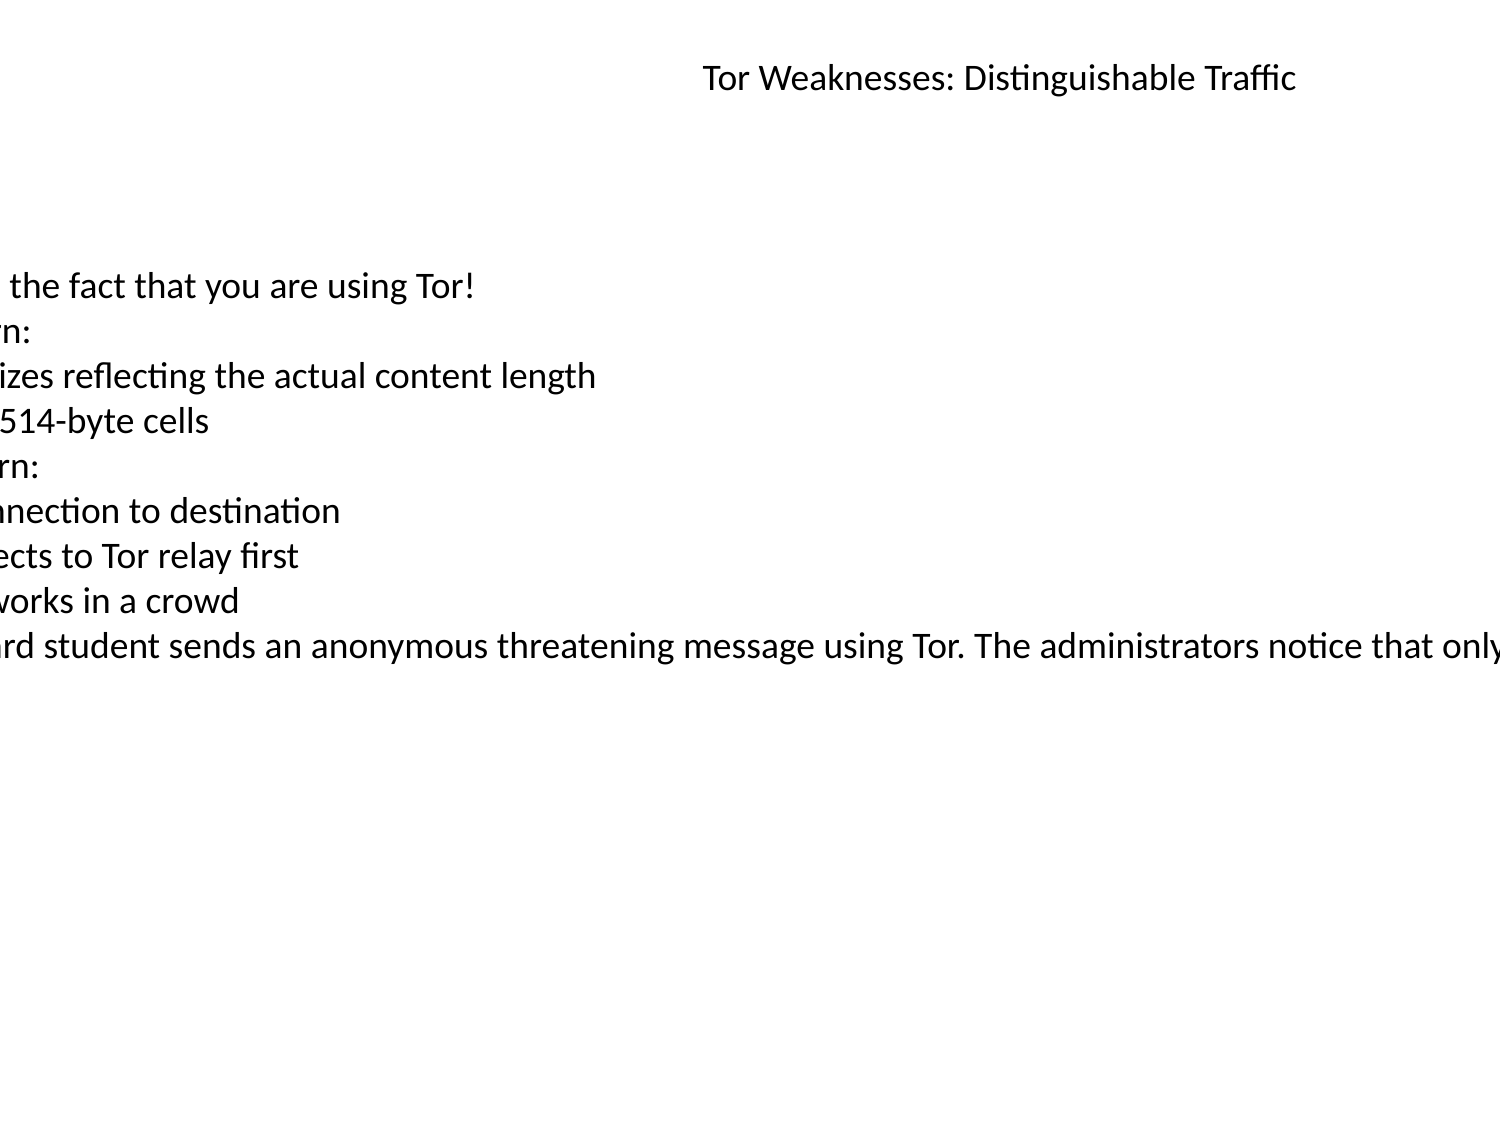

Tor Weaknesses: Distinguishable Traffic
Tor does not hide the fact that you are using Tor!
Packet Size Pattern:
HTTPS: Variable sizes reflecting the actual content length
Tor: Always fixed 514-byte cells
Connection Pattern:
HTTPS: Direct connection to destination
Tor: Always connects to Tor relay first
Anonymity only works in a crowd
Example: A Harvard student sends an anonymous threatening message using Tor. The administrators notice that only one student on the Harvard network is using Tor!